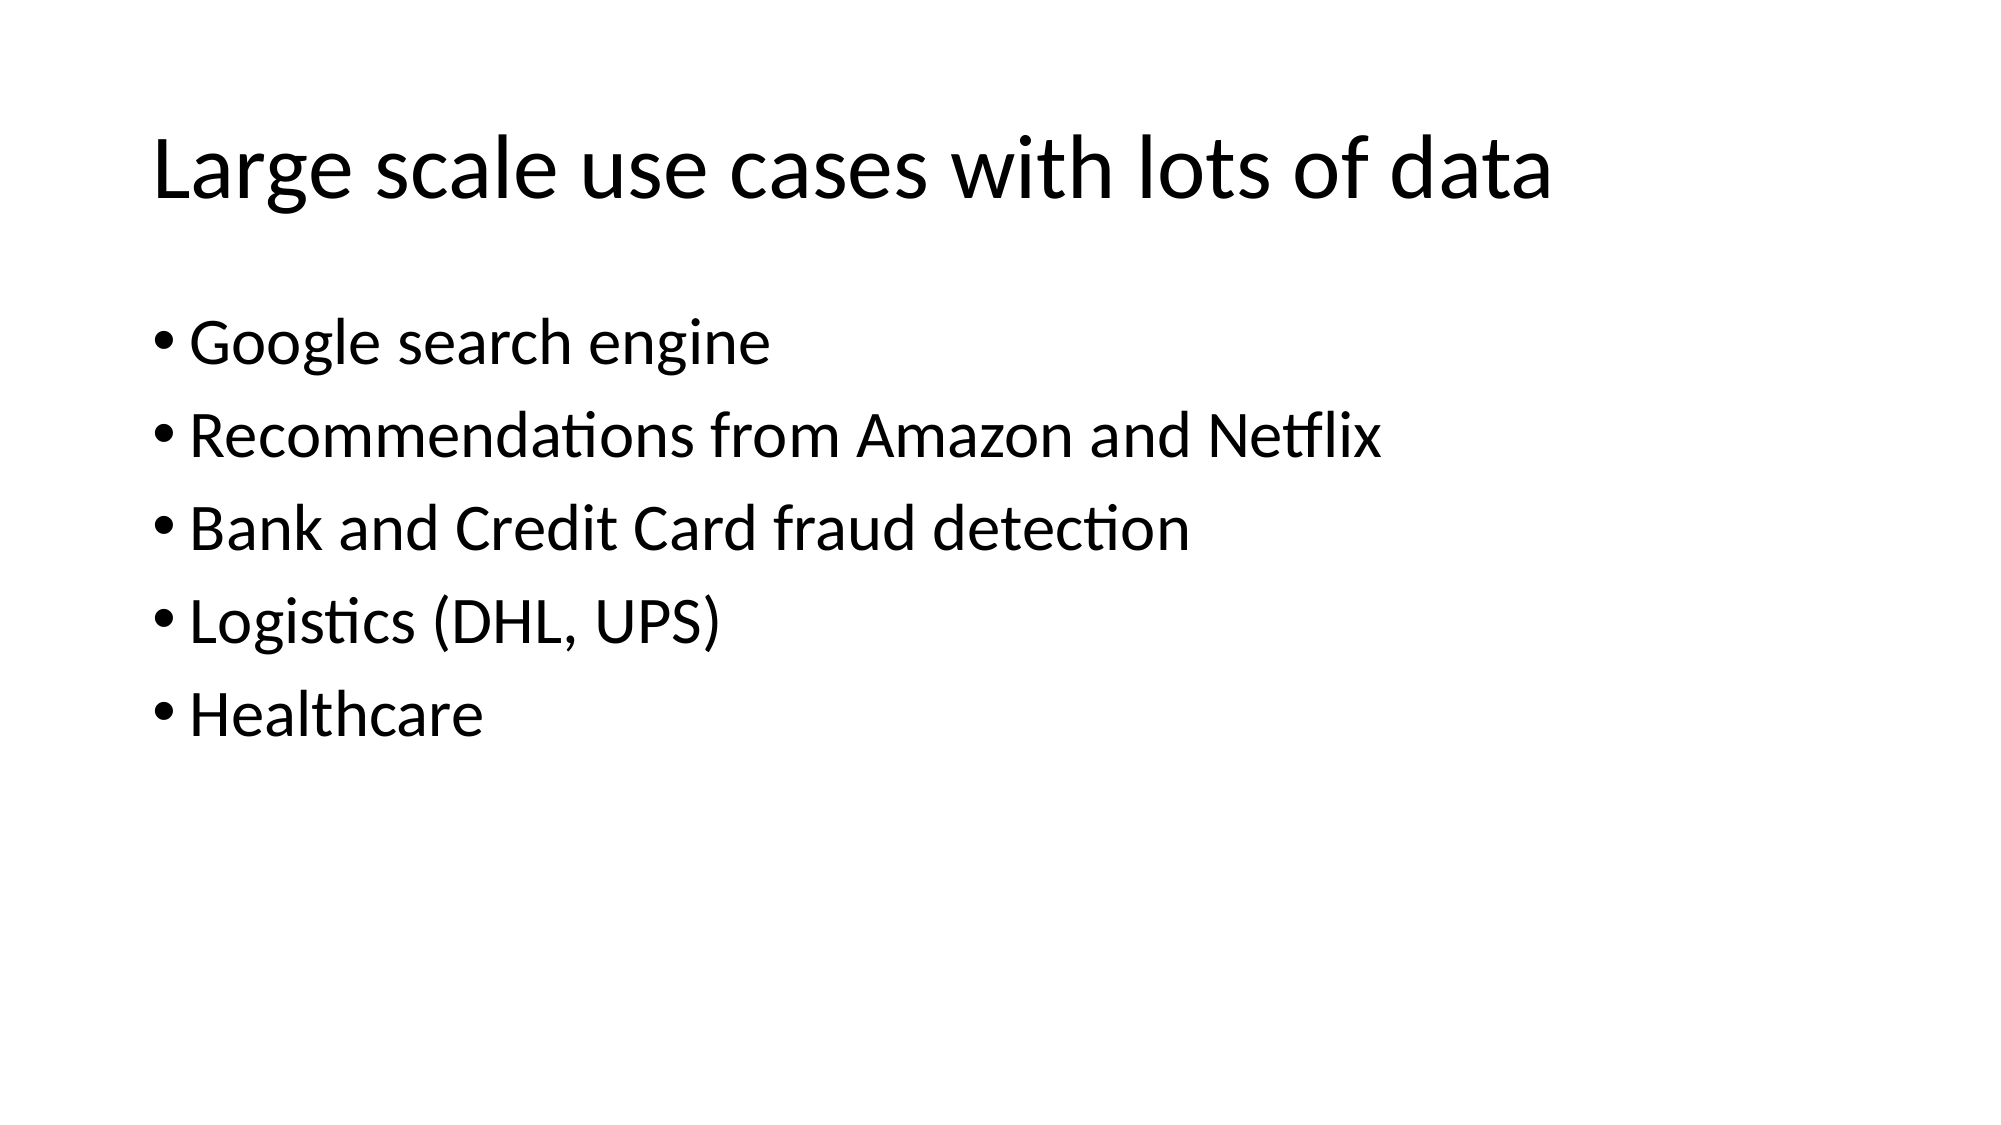

# Large scale use cases with lots of data
Google search engine
Recommendations from Amazon and Netflix
Bank and Credit Card fraud detection
Logistics (DHL, UPS)
Healthcare